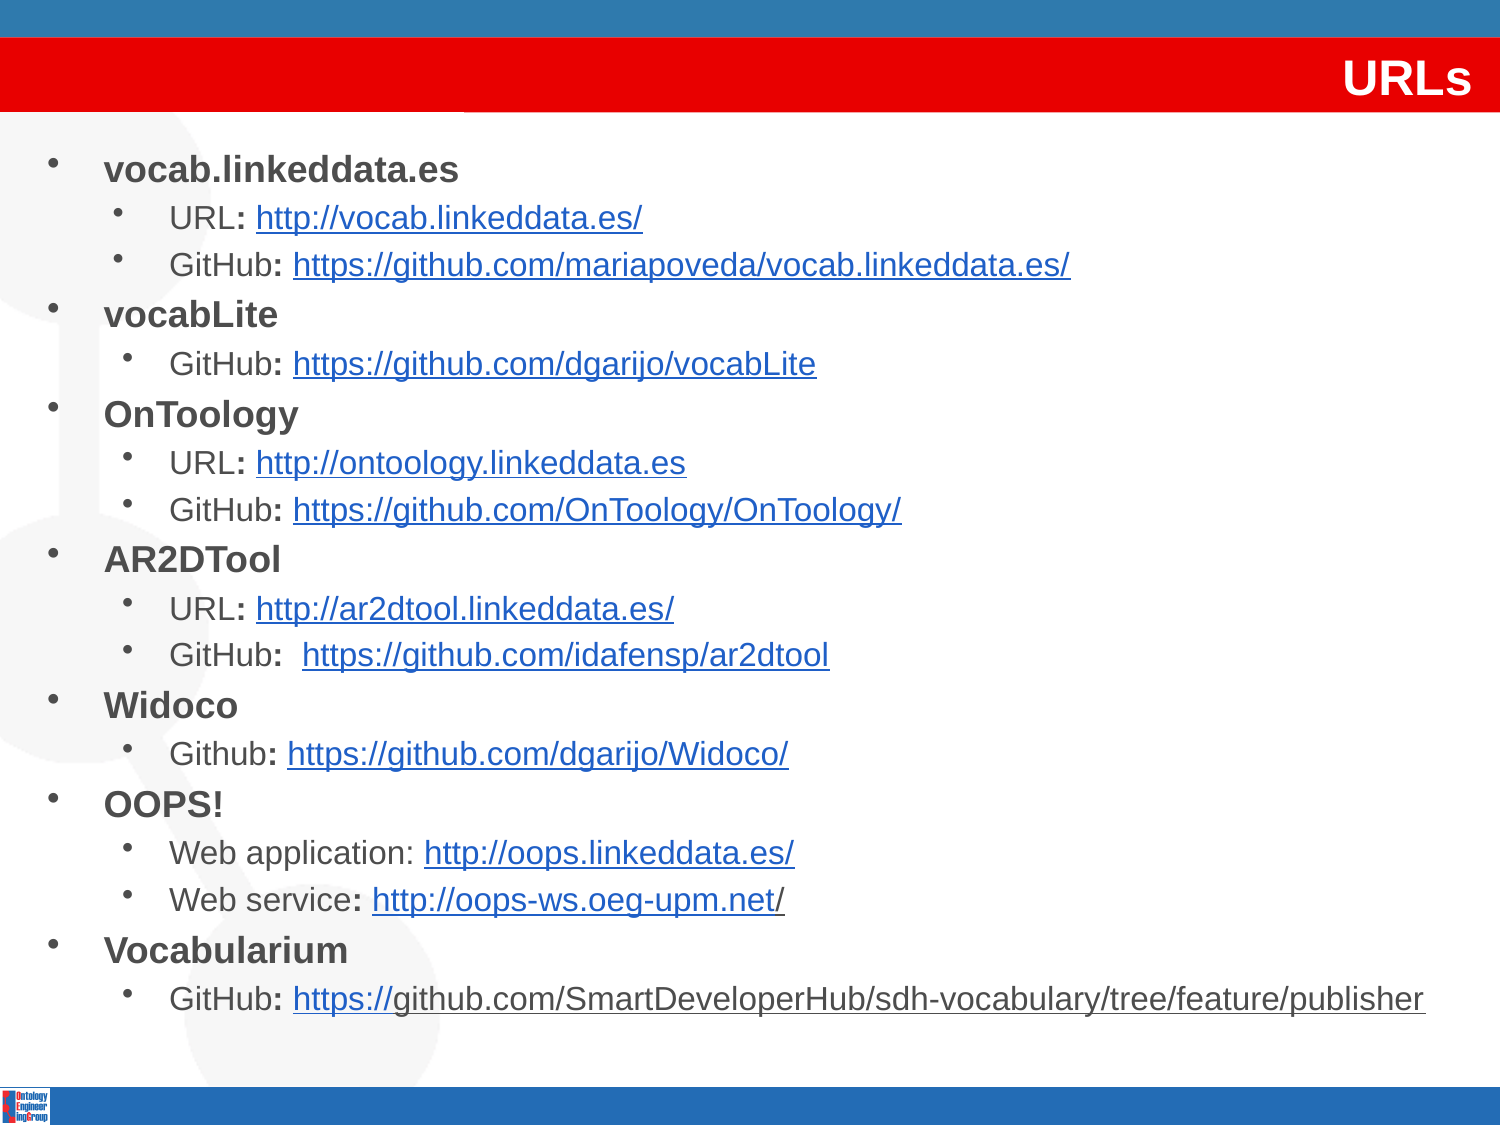

# URLs
vocab.linkeddata.es
URL: http://vocab.linkeddata.es/
GitHub: https://github.com/mariapoveda/vocab.linkeddata.es/
vocabLite
GitHub: https://github.com/dgarijo/vocabLite
OnToology
URL: http://ontoology.linkeddata.es
GitHub: https://github.com/OnToology/OnToology/
AR2DTool
URL: http://ar2dtool.linkeddata.es/
GitHub:  https://github.com/idafensp/ar2dtool
Widoco
Github: https://github.com/dgarijo/Widoco/
OOPS!
Web application: http://oops.linkeddata.es/
Web service: http://oops-ws.oeg-upm.net/
Vocabularium
GitHub: https://github.com/SmartDeveloperHub/sdh-vocabulary/tree/feature/publisher